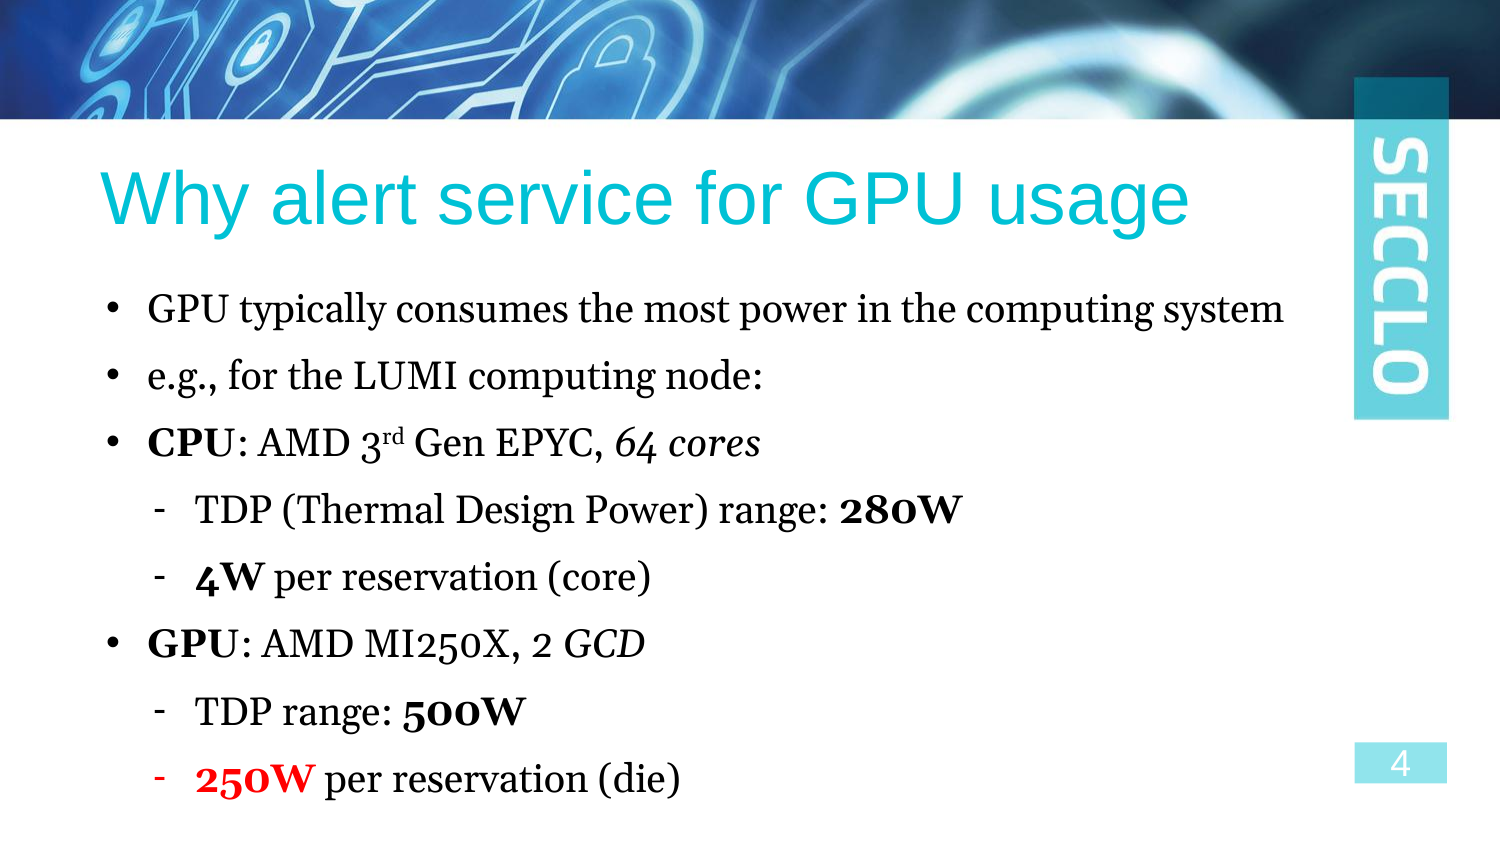

# Why alert service for GPU usage
GPU typically consumes the most power in the computing system
e.g., for the LUMI computing node:
CPU: AMD 3rd Gen EPYC, 64 cores
TDP (Thermal Design Power) range: 280W
4W per reservation (core)
GPU: AMD MI250X, 2 GCD
TDP range: 500W
250W per reservation (die)